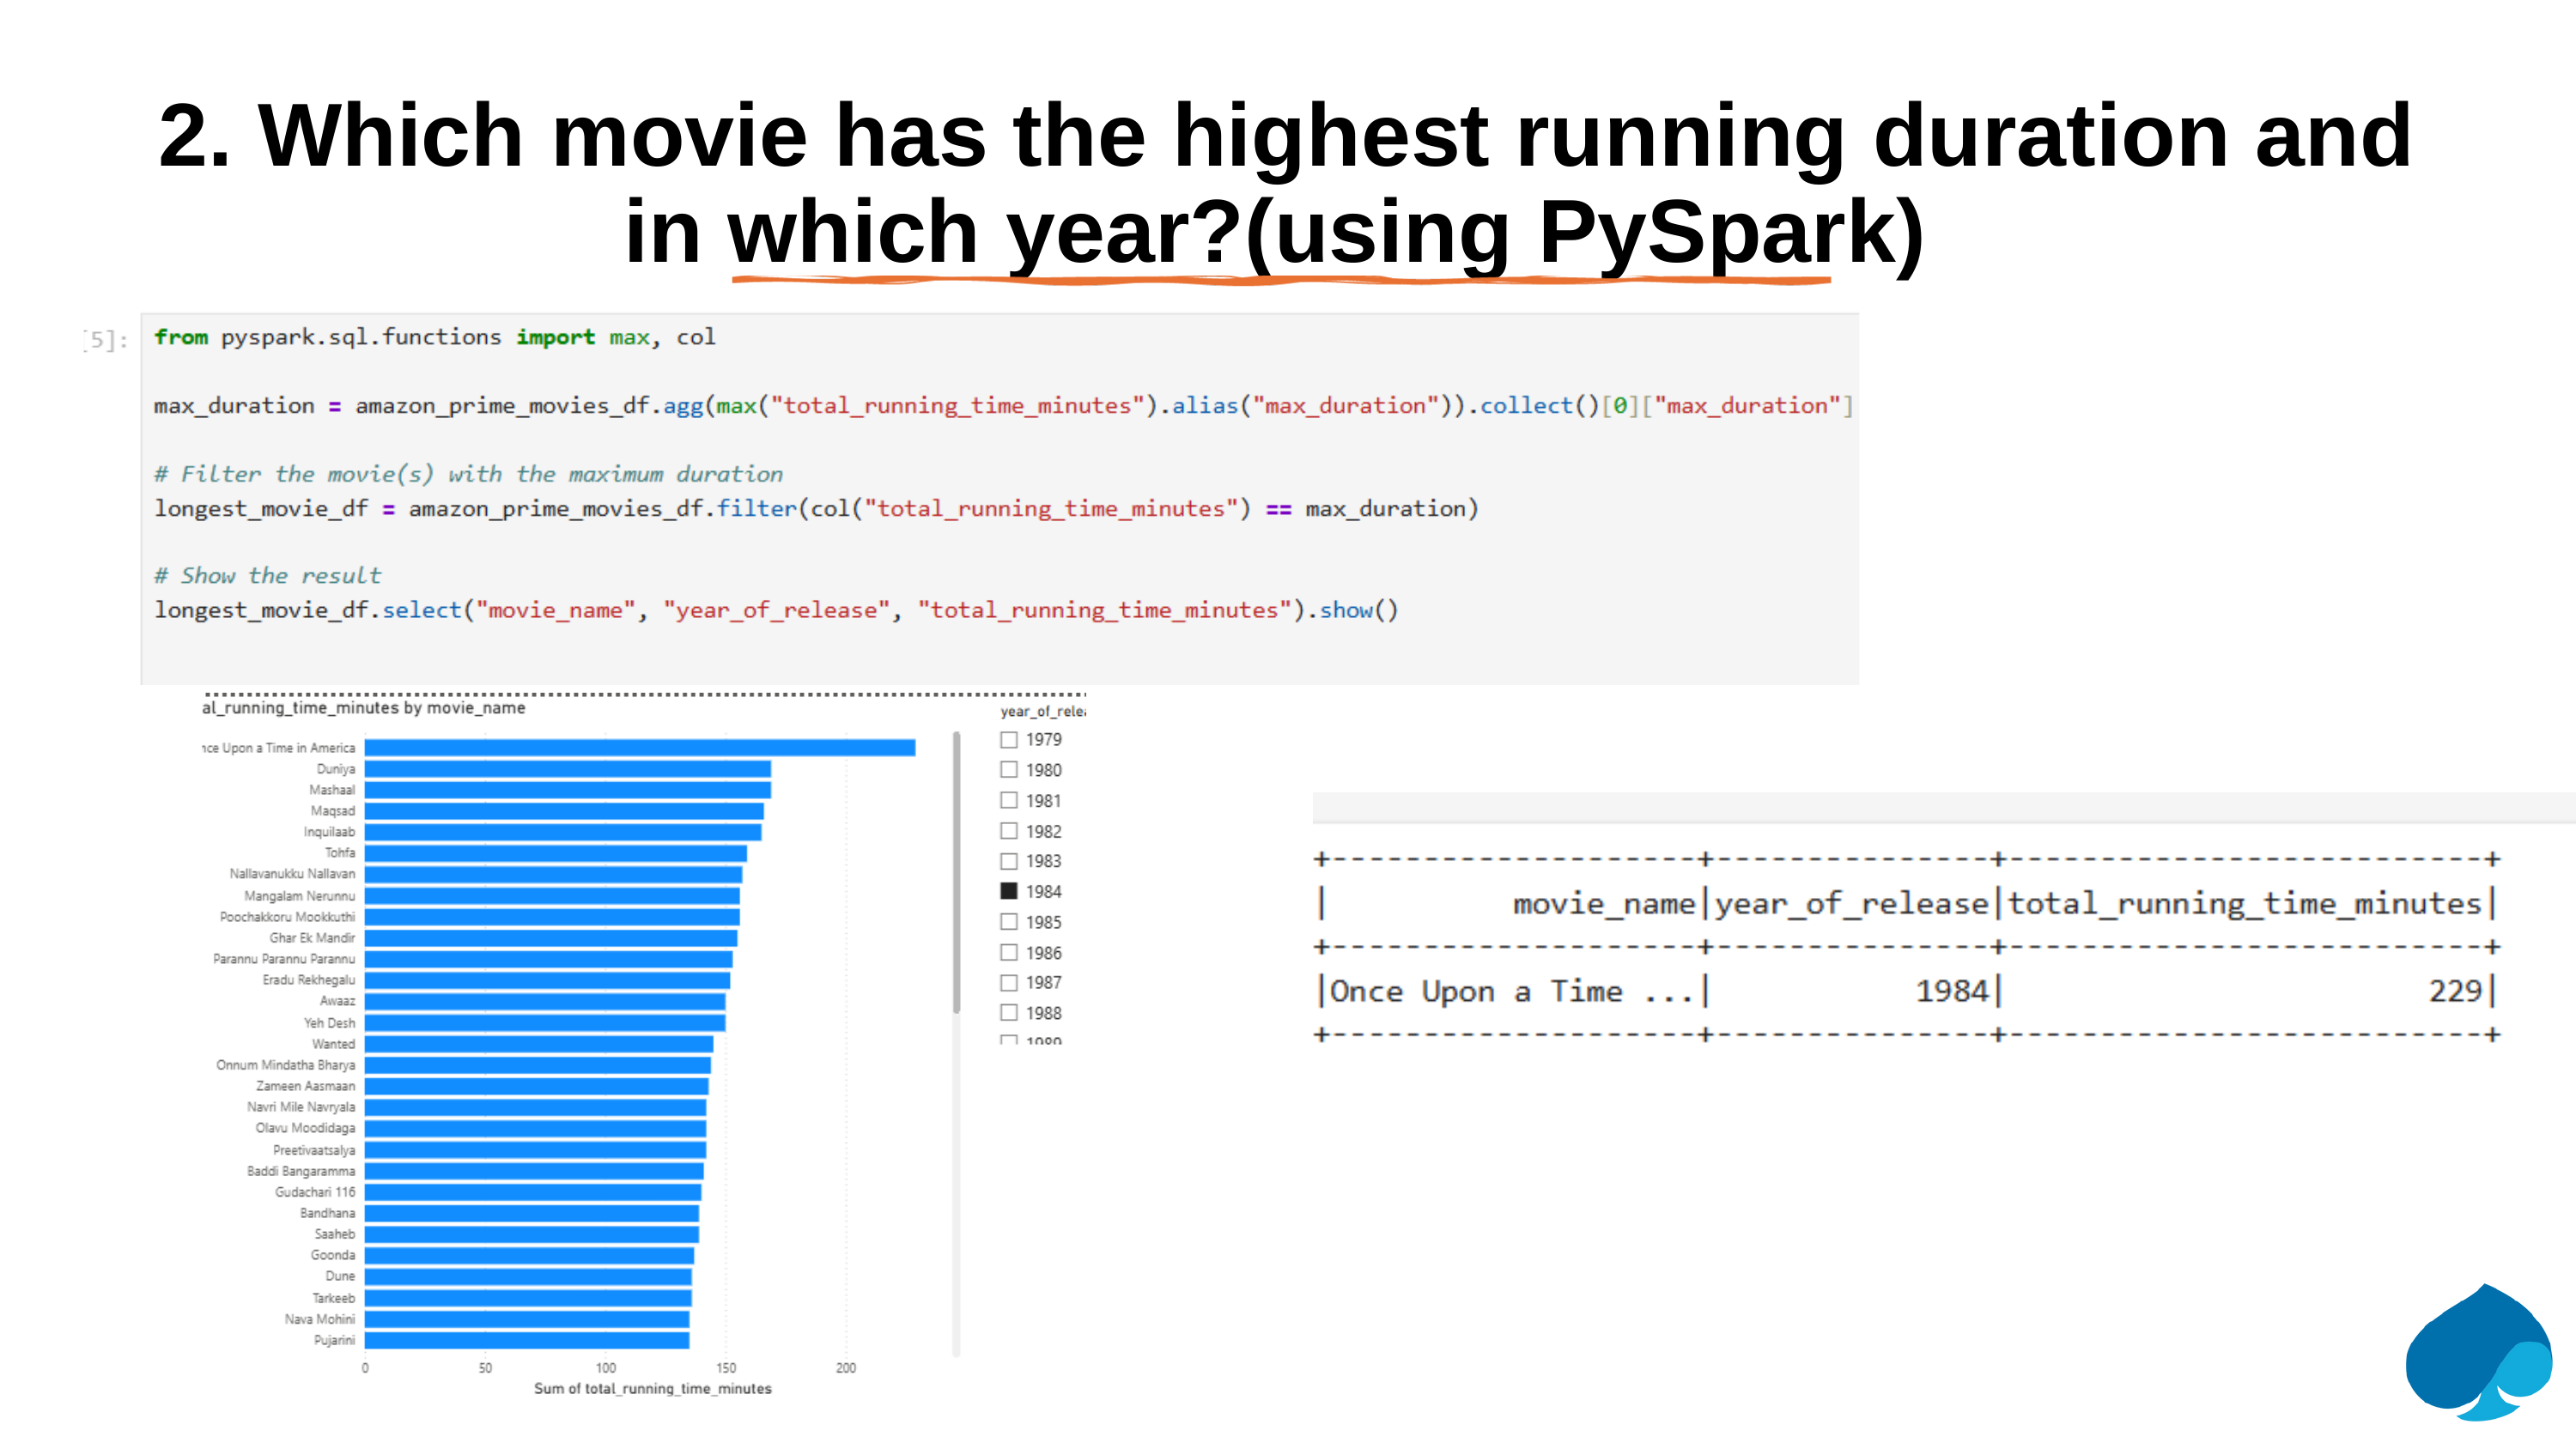

2. Which movie has the highest running duration and in which year?(using PySpark)